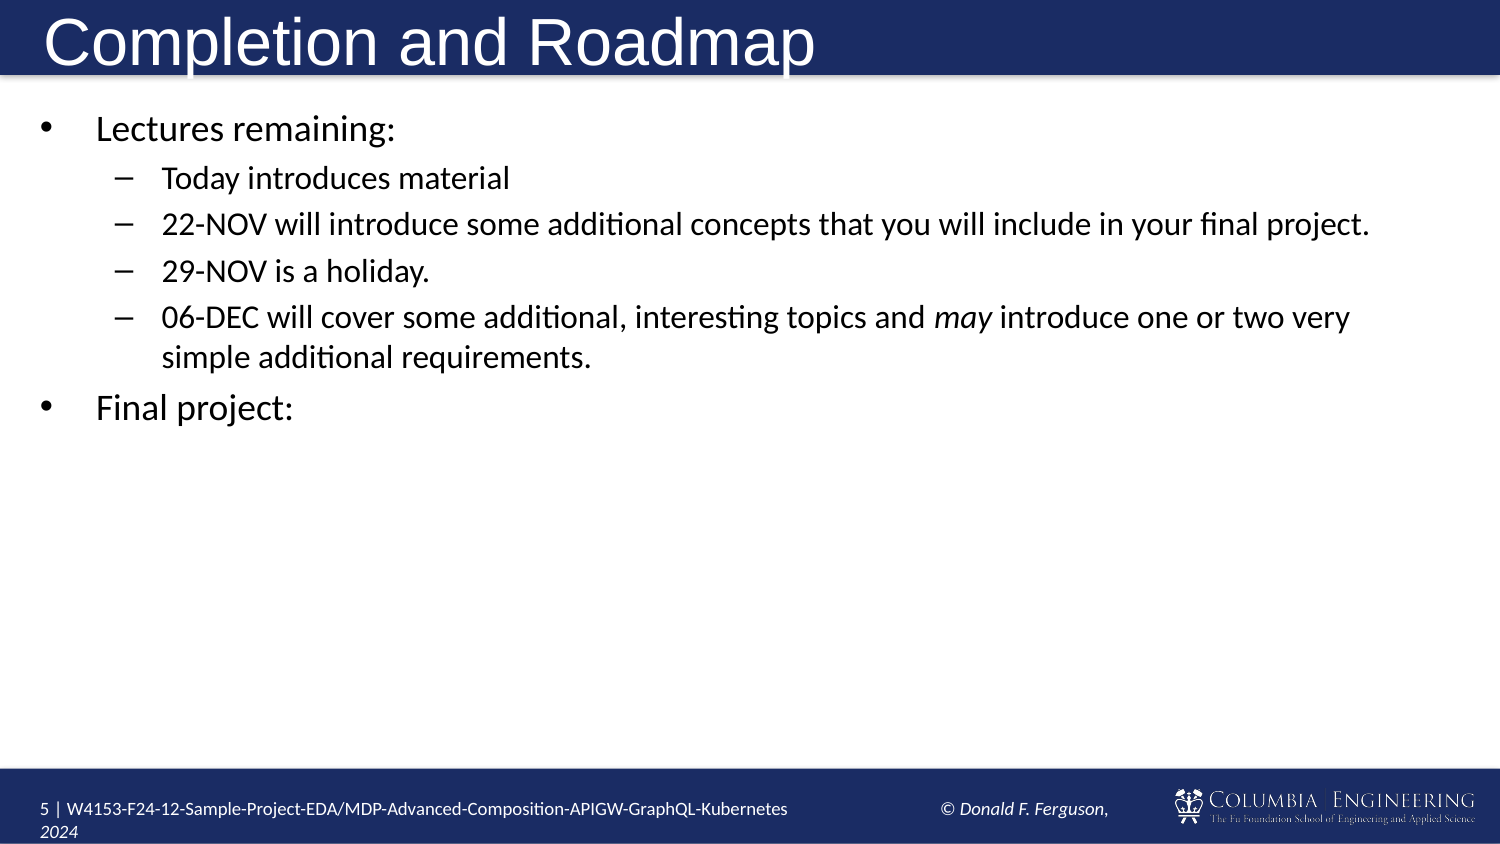

# Completion and Roadmap
Lectures remaining:
Today introduces material
22-NOV will introduce some additional concepts that you will include in your final project.
29-NOV is a holiday.
06-DEC will cover some additional, interesting topics and may introduce one or two very
simple additional requirements.
Final project: